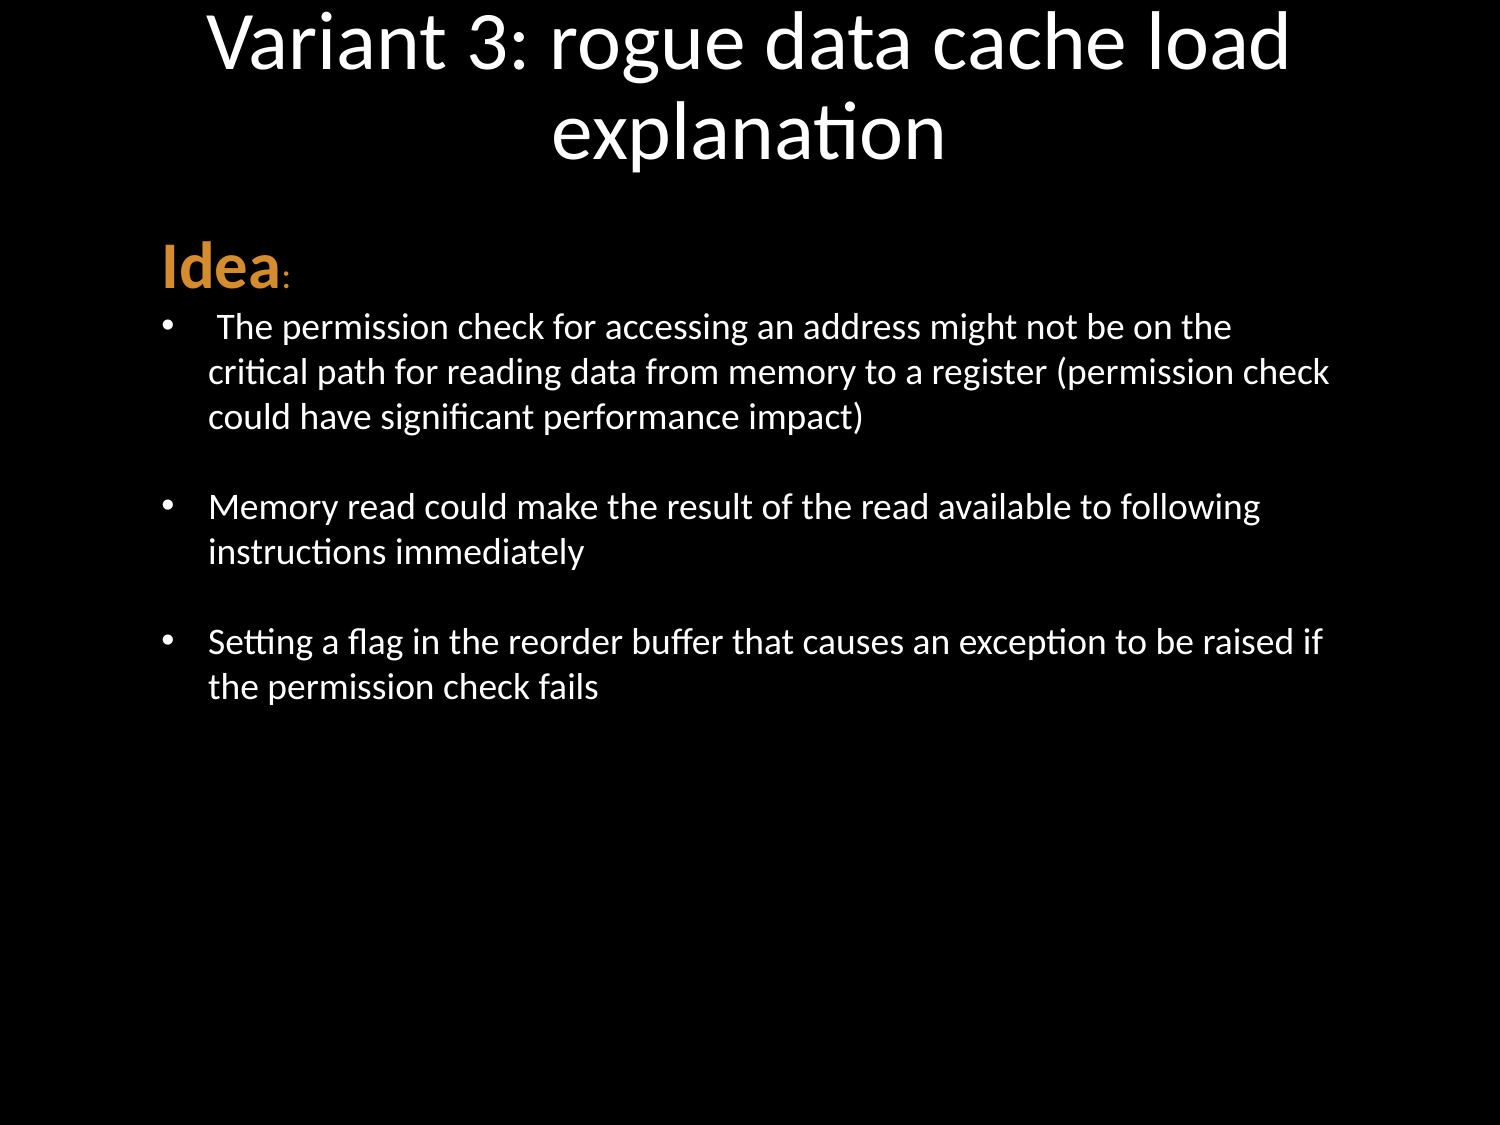

# Variant 3: rogue data cache load explanation
Idea:
 The permission check for accessing an address might not be on the critical path for reading data from memory to a register (permission check could have significant performance impact)

Memory read could make the result of the read available to following instructions immediately

Setting a flag in the reorder buffer that causes an exception to be raised if the permission check fails